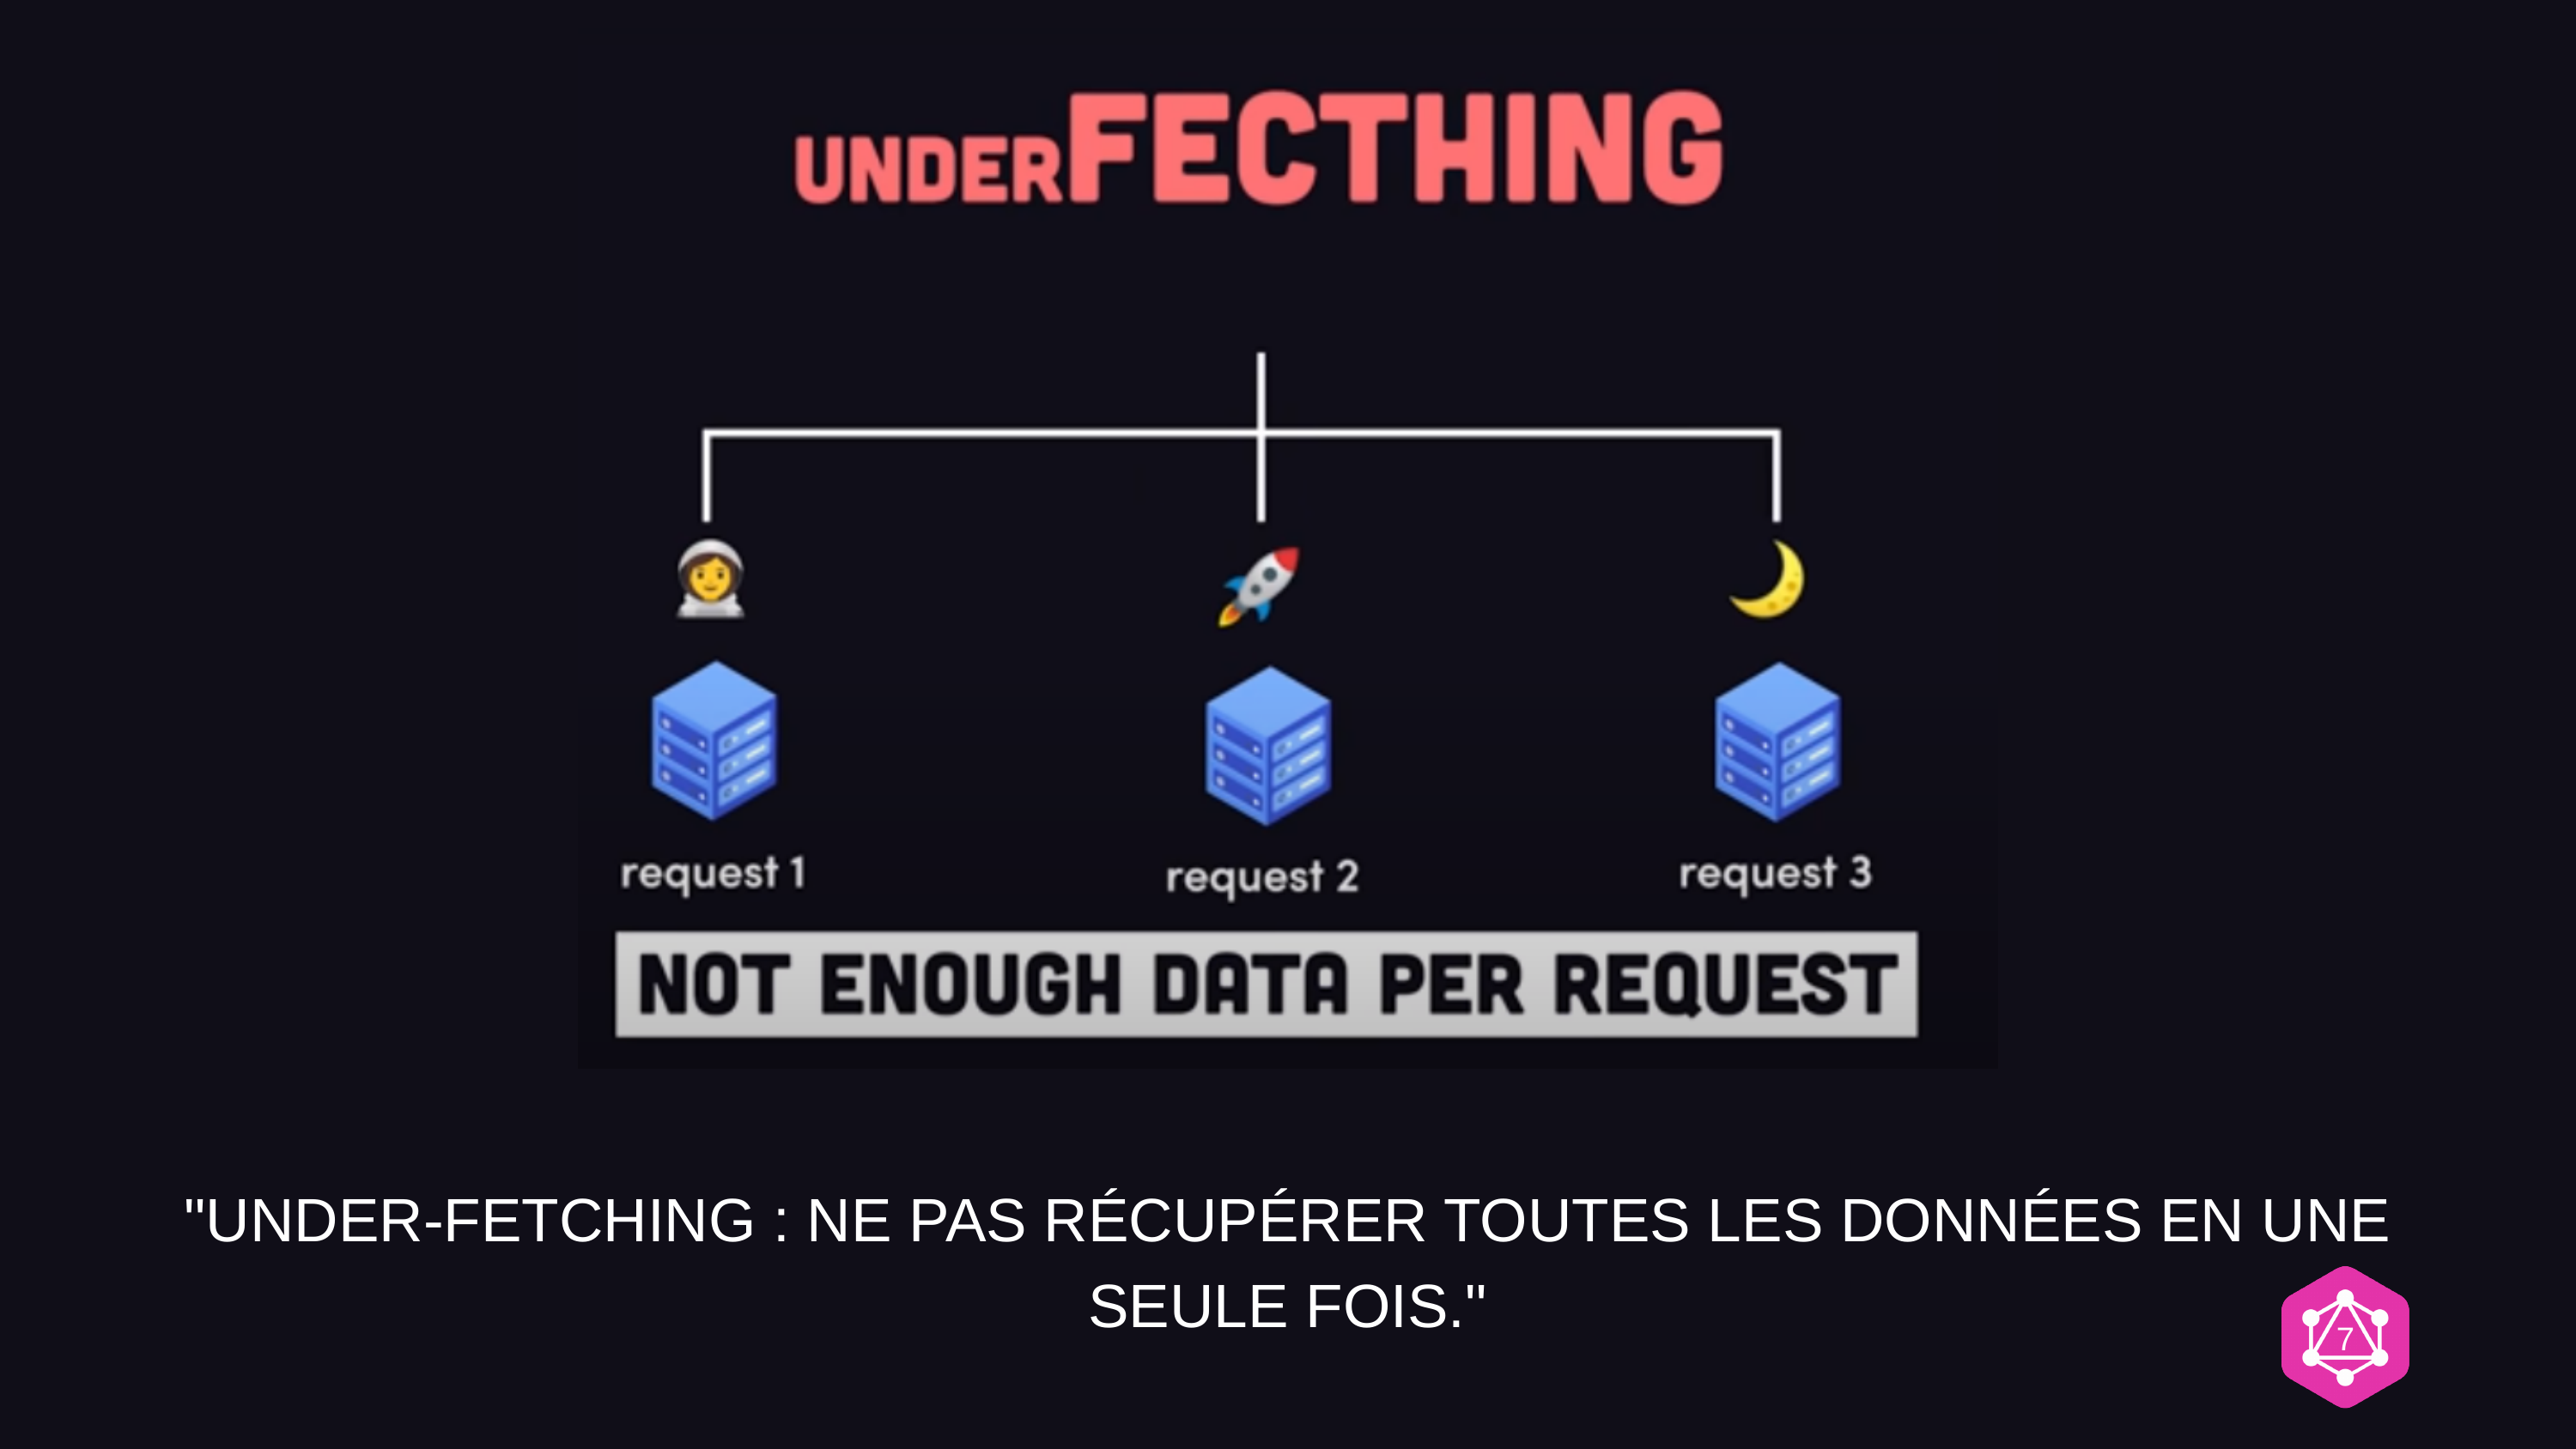

"UNDER-FETCHING : NE PAS RÉCUPÉRER TOUTES LES DONNÉES EN UNE SEULE FOIS."

7